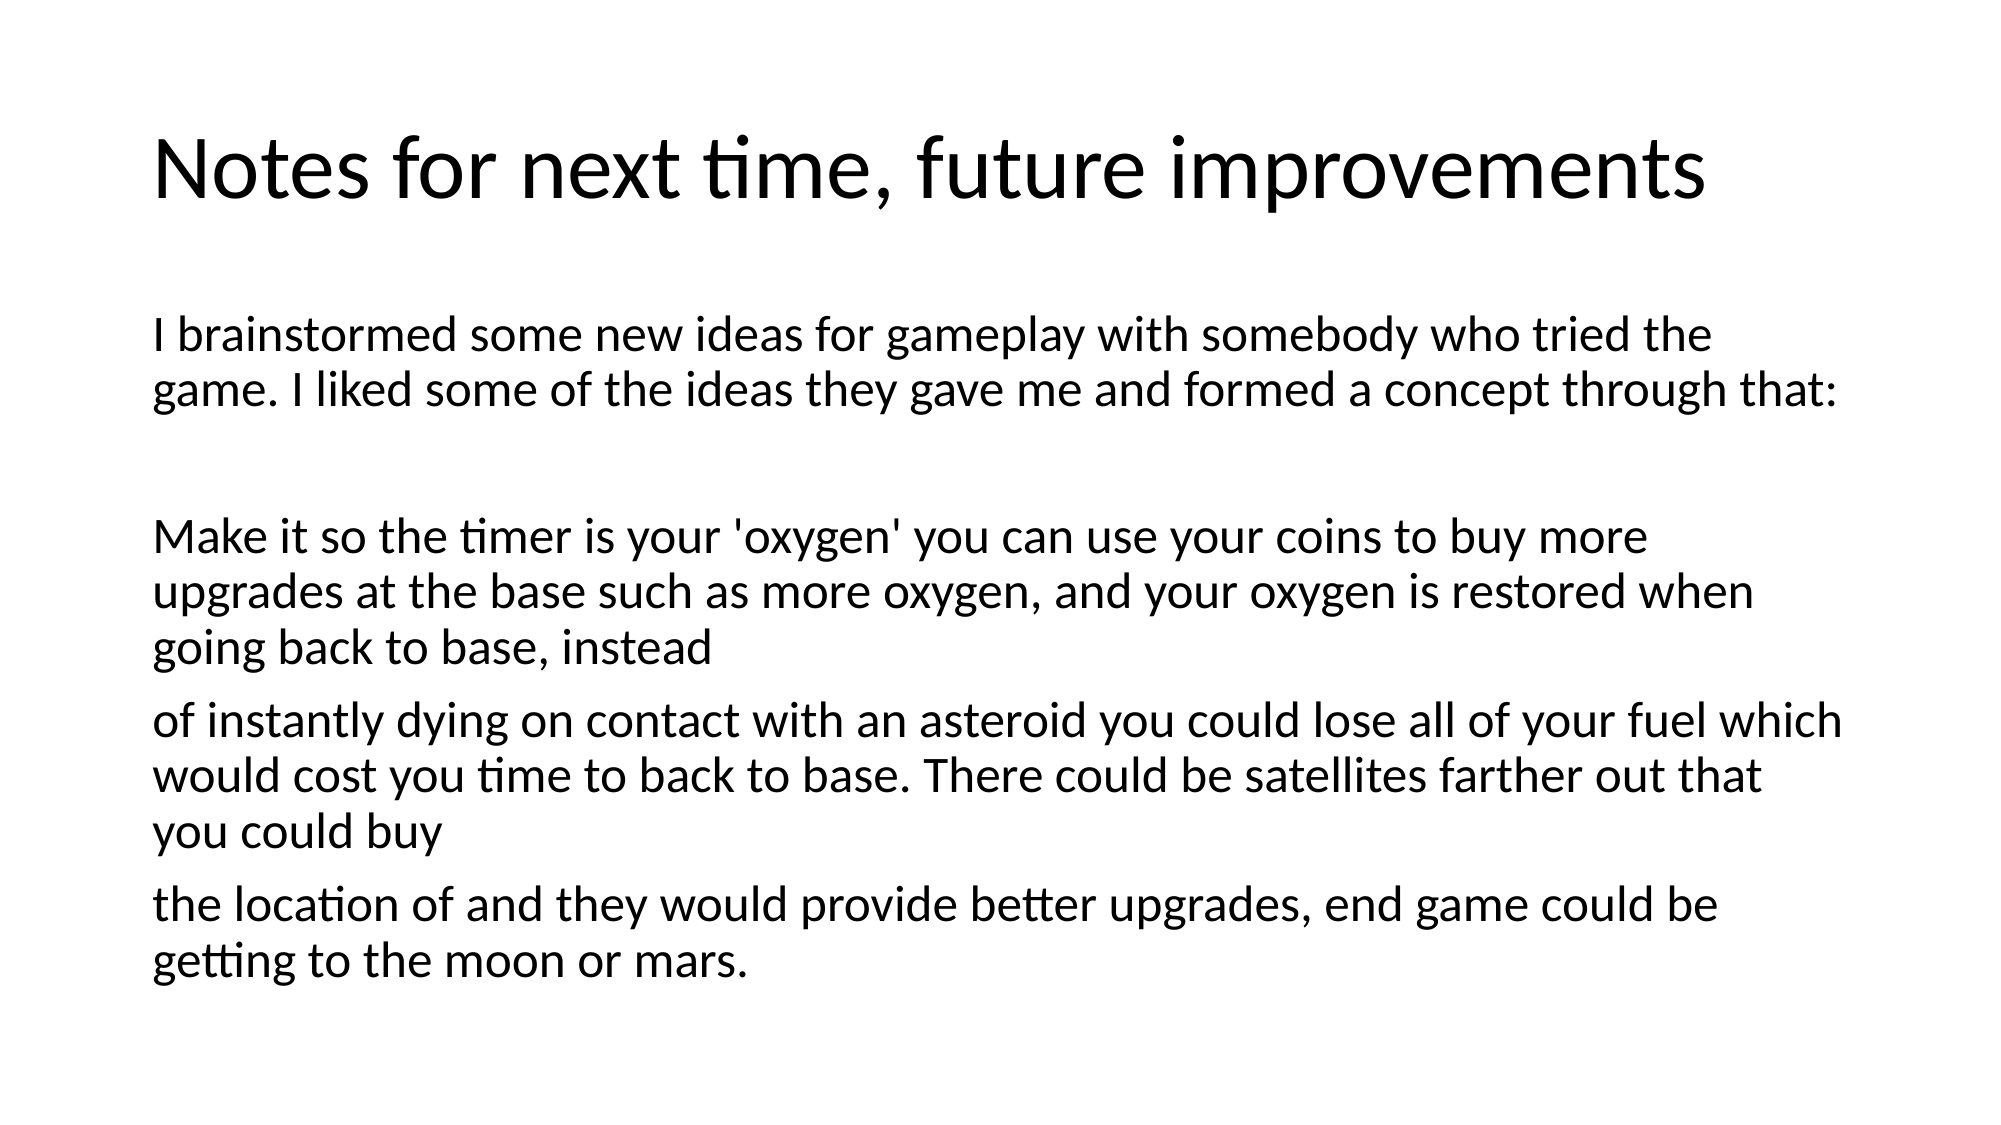

# Notes for next time, future improvements
I brainstormed some new ideas for gameplay with somebody who tried the game. I liked some of the ideas they gave me and formed a concept through that:

Make it so the timer is your 'oxygen' you can use your coins to buy more upgrades at the base such as more oxygen, and your oxygen is restored when going back to base, instead
of instantly dying on contact with an asteroid you could lose all of your fuel which would cost you time to back to base. There could be satellites farther out that you could buy
the location of and they would provide better upgrades, end game could be getting to the moon or mars.